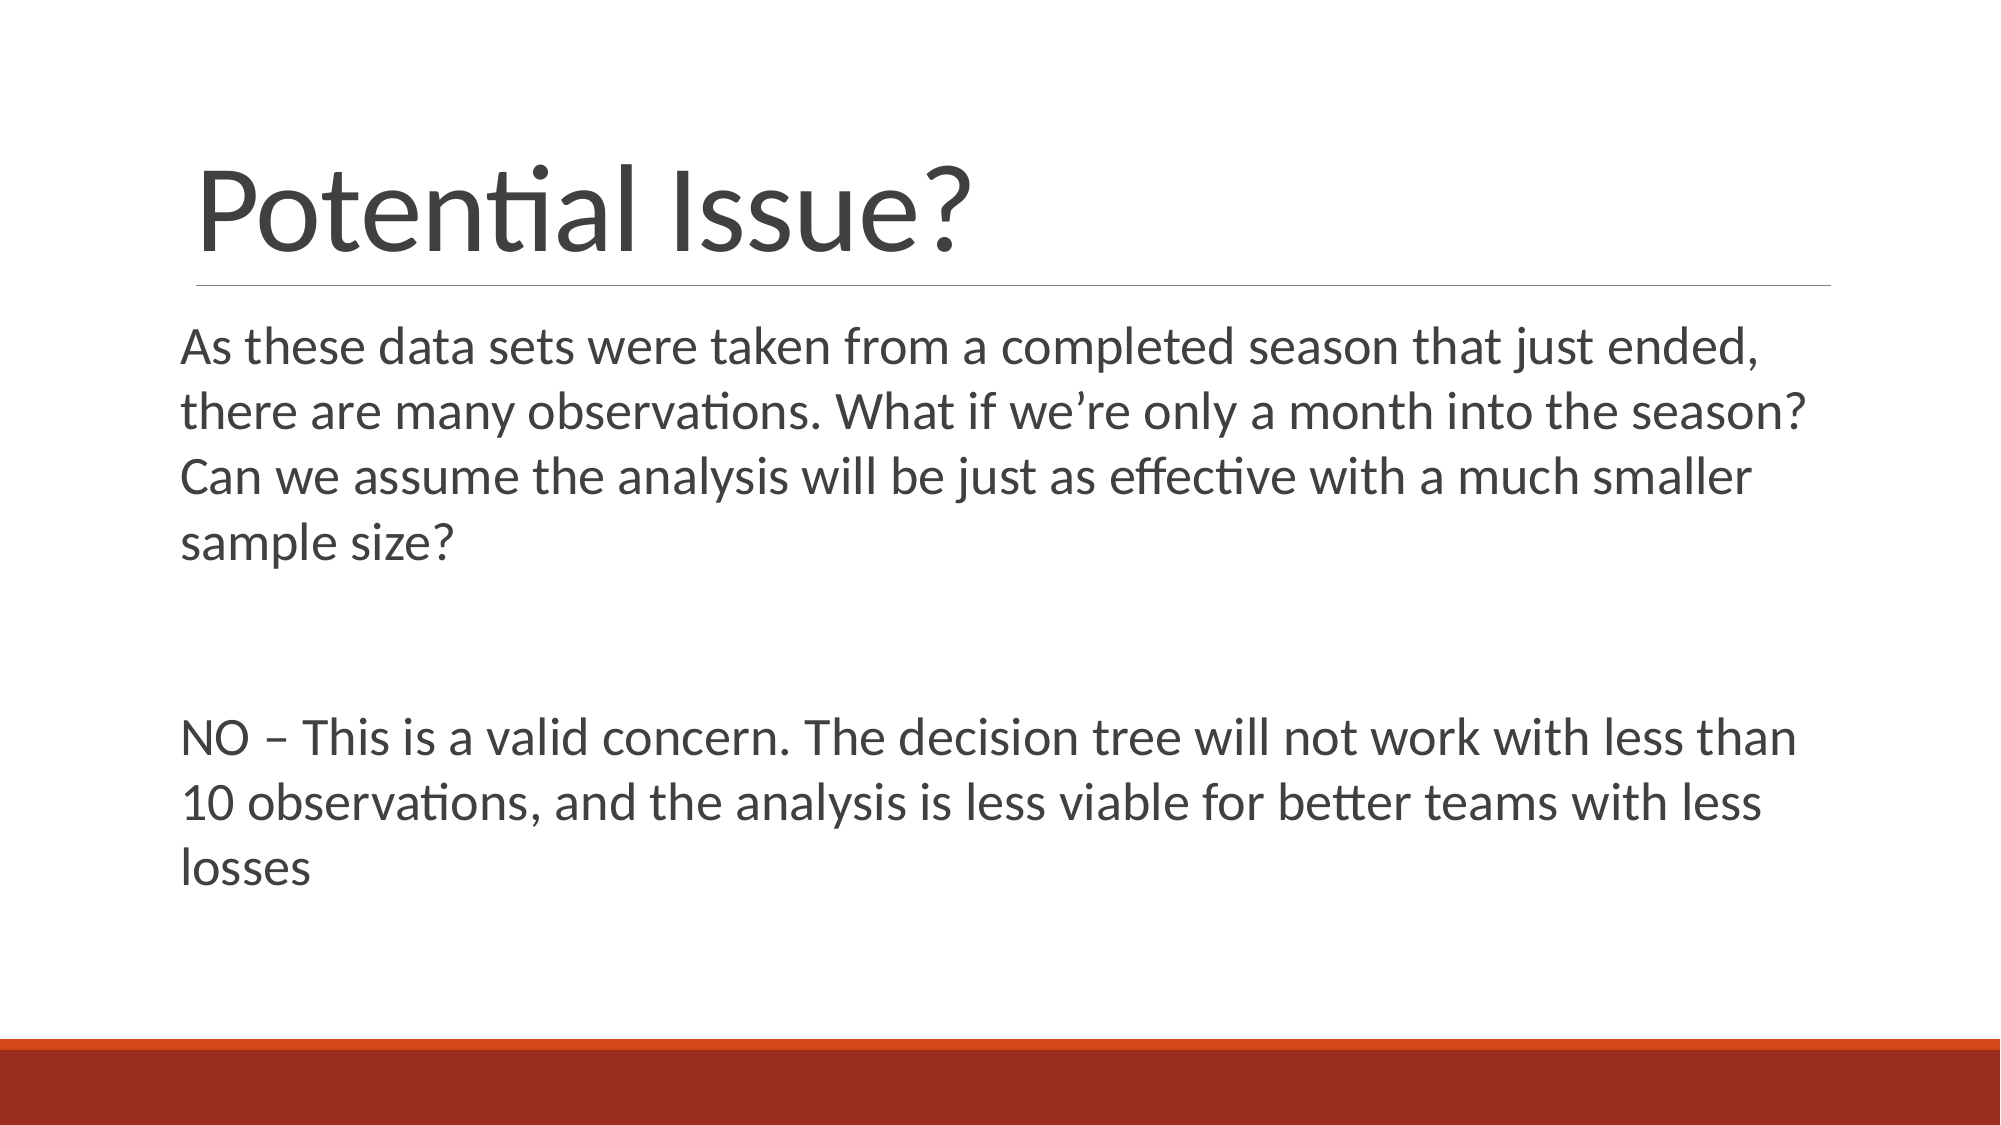

# Potential Issue?
As these data sets were taken from a completed season that just ended, there are many observations. What if we’re only a month into the season? Can we assume the analysis will be just as effective with a much smaller sample size?

NO – This is a valid concern. The decision tree will not work with less than 10 observations, and the analysis is less viable for better teams with less losses